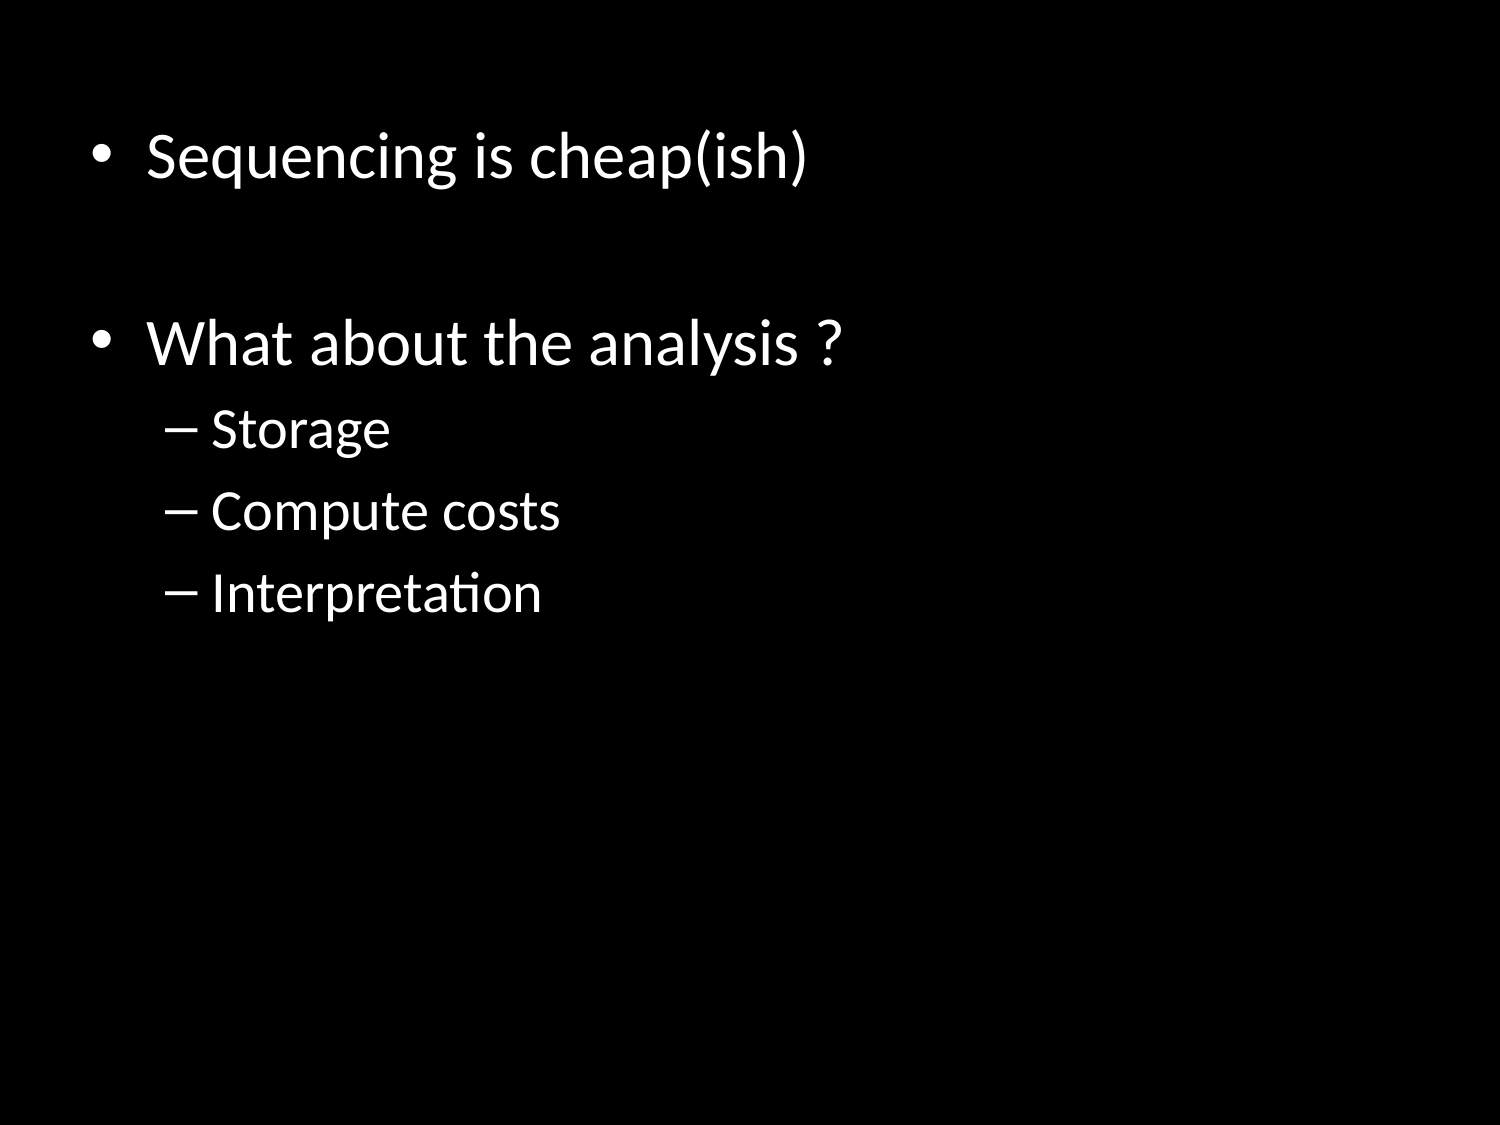

#
Sequencing is cheap(ish)

What about the analysis ?
Storage
Compute costs
Interpretation